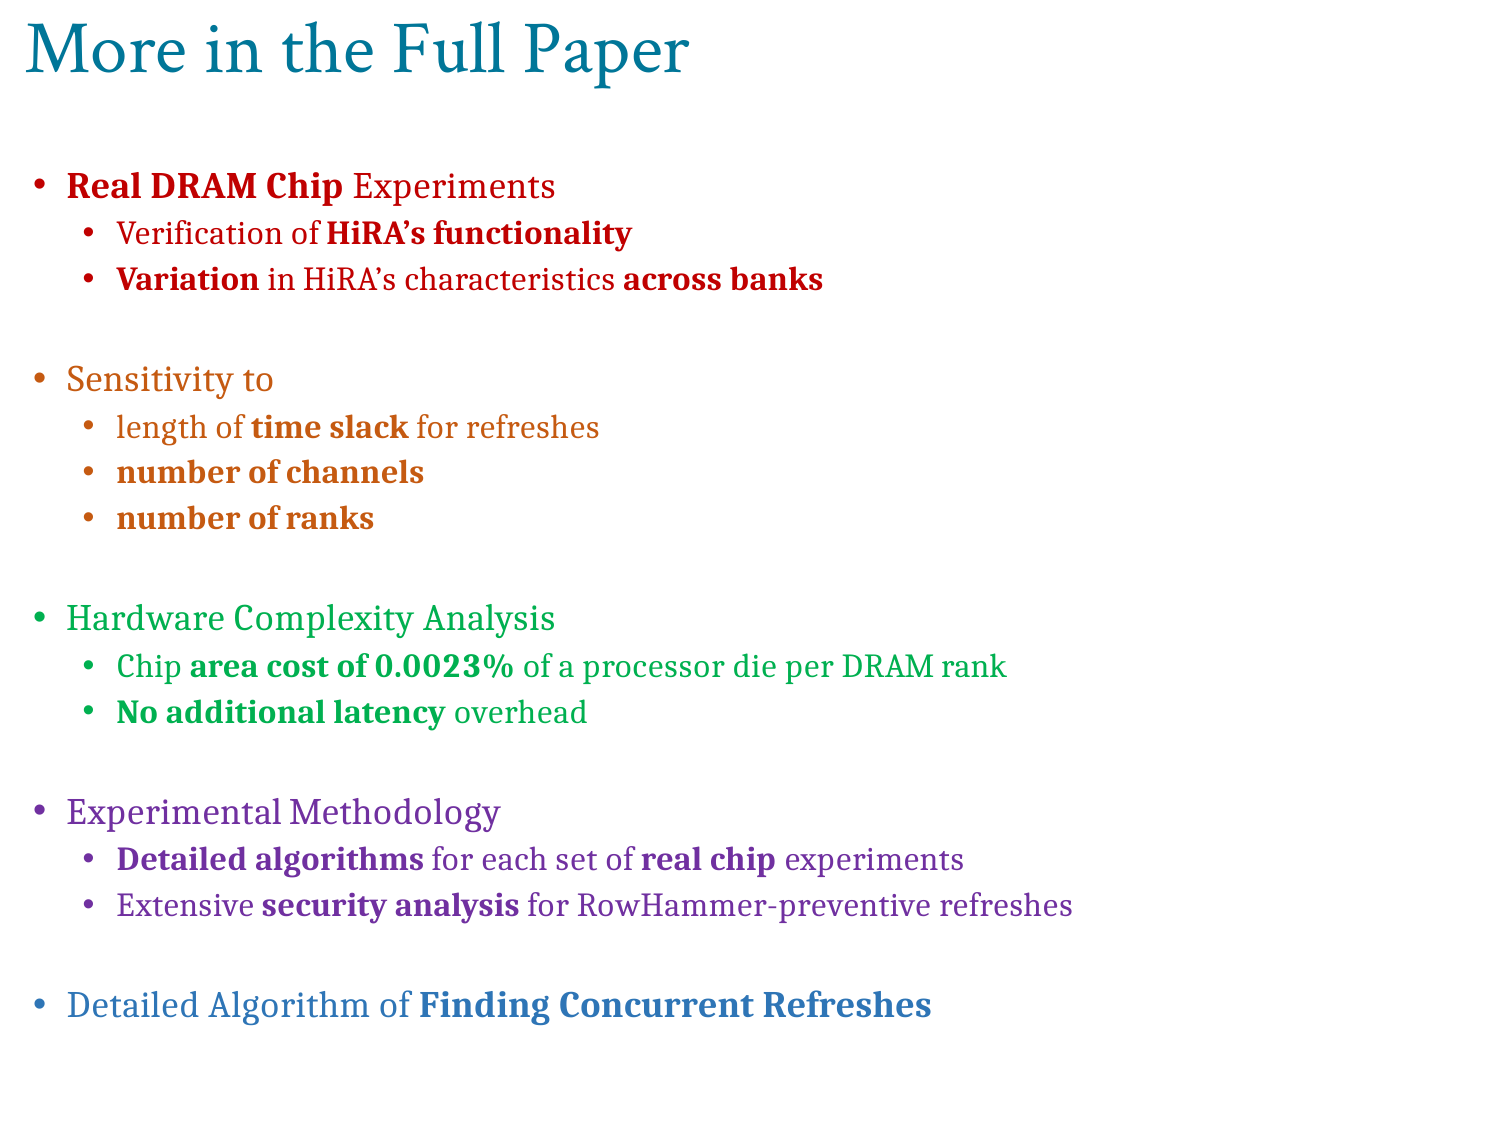

# More in the Full Paper
Real DRAM Chip Experiments
Verification of HiRA’s functionality
Variation in HiRA’s characteristics across banks

Sensitivity to
length of time slack for refreshes
number of channels
number of ranks

Hardware Complexity Analysis
Chip area cost of 0.0023% of a processor die per DRAM rank
No additional latency overhead

Experimental Methodology
Detailed algorithms for each set of real chip experiments
Extensive security analysis for RowHammer-preventive refreshes

Detailed Algorithm of Finding Concurrent Refreshes